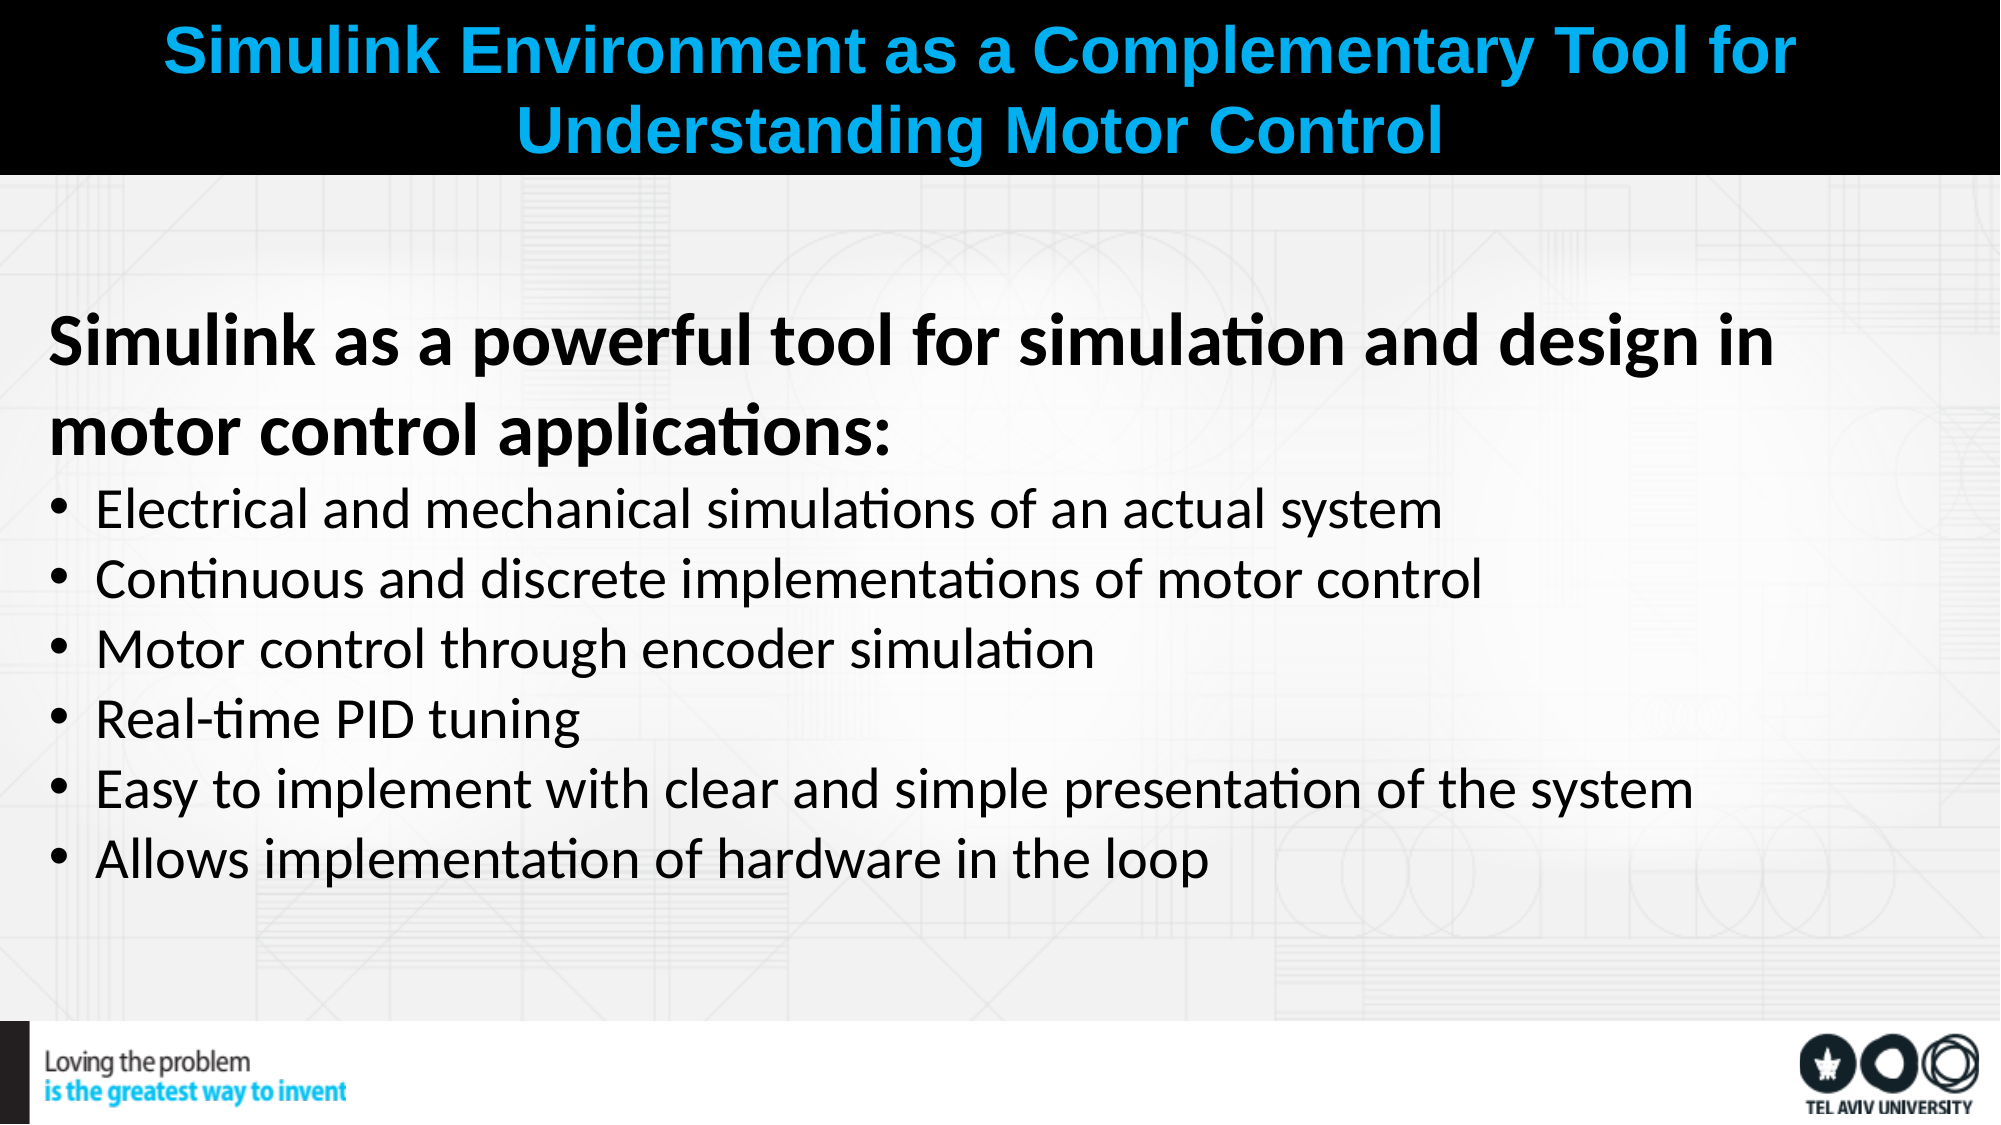

,
Simulink Environment as a Complementary Tool for Understanding Motor Control

Simulink as a powerful tool for simulation and design in motor control applications:
Electrical and mechanical simulations of an actual system
Continuous and discrete implementations of motor control
Motor control through encoder simulation
Real-time PID tuning
Easy to implement with clear and simple presentation of the system
Allows implementation of hardware in the loop